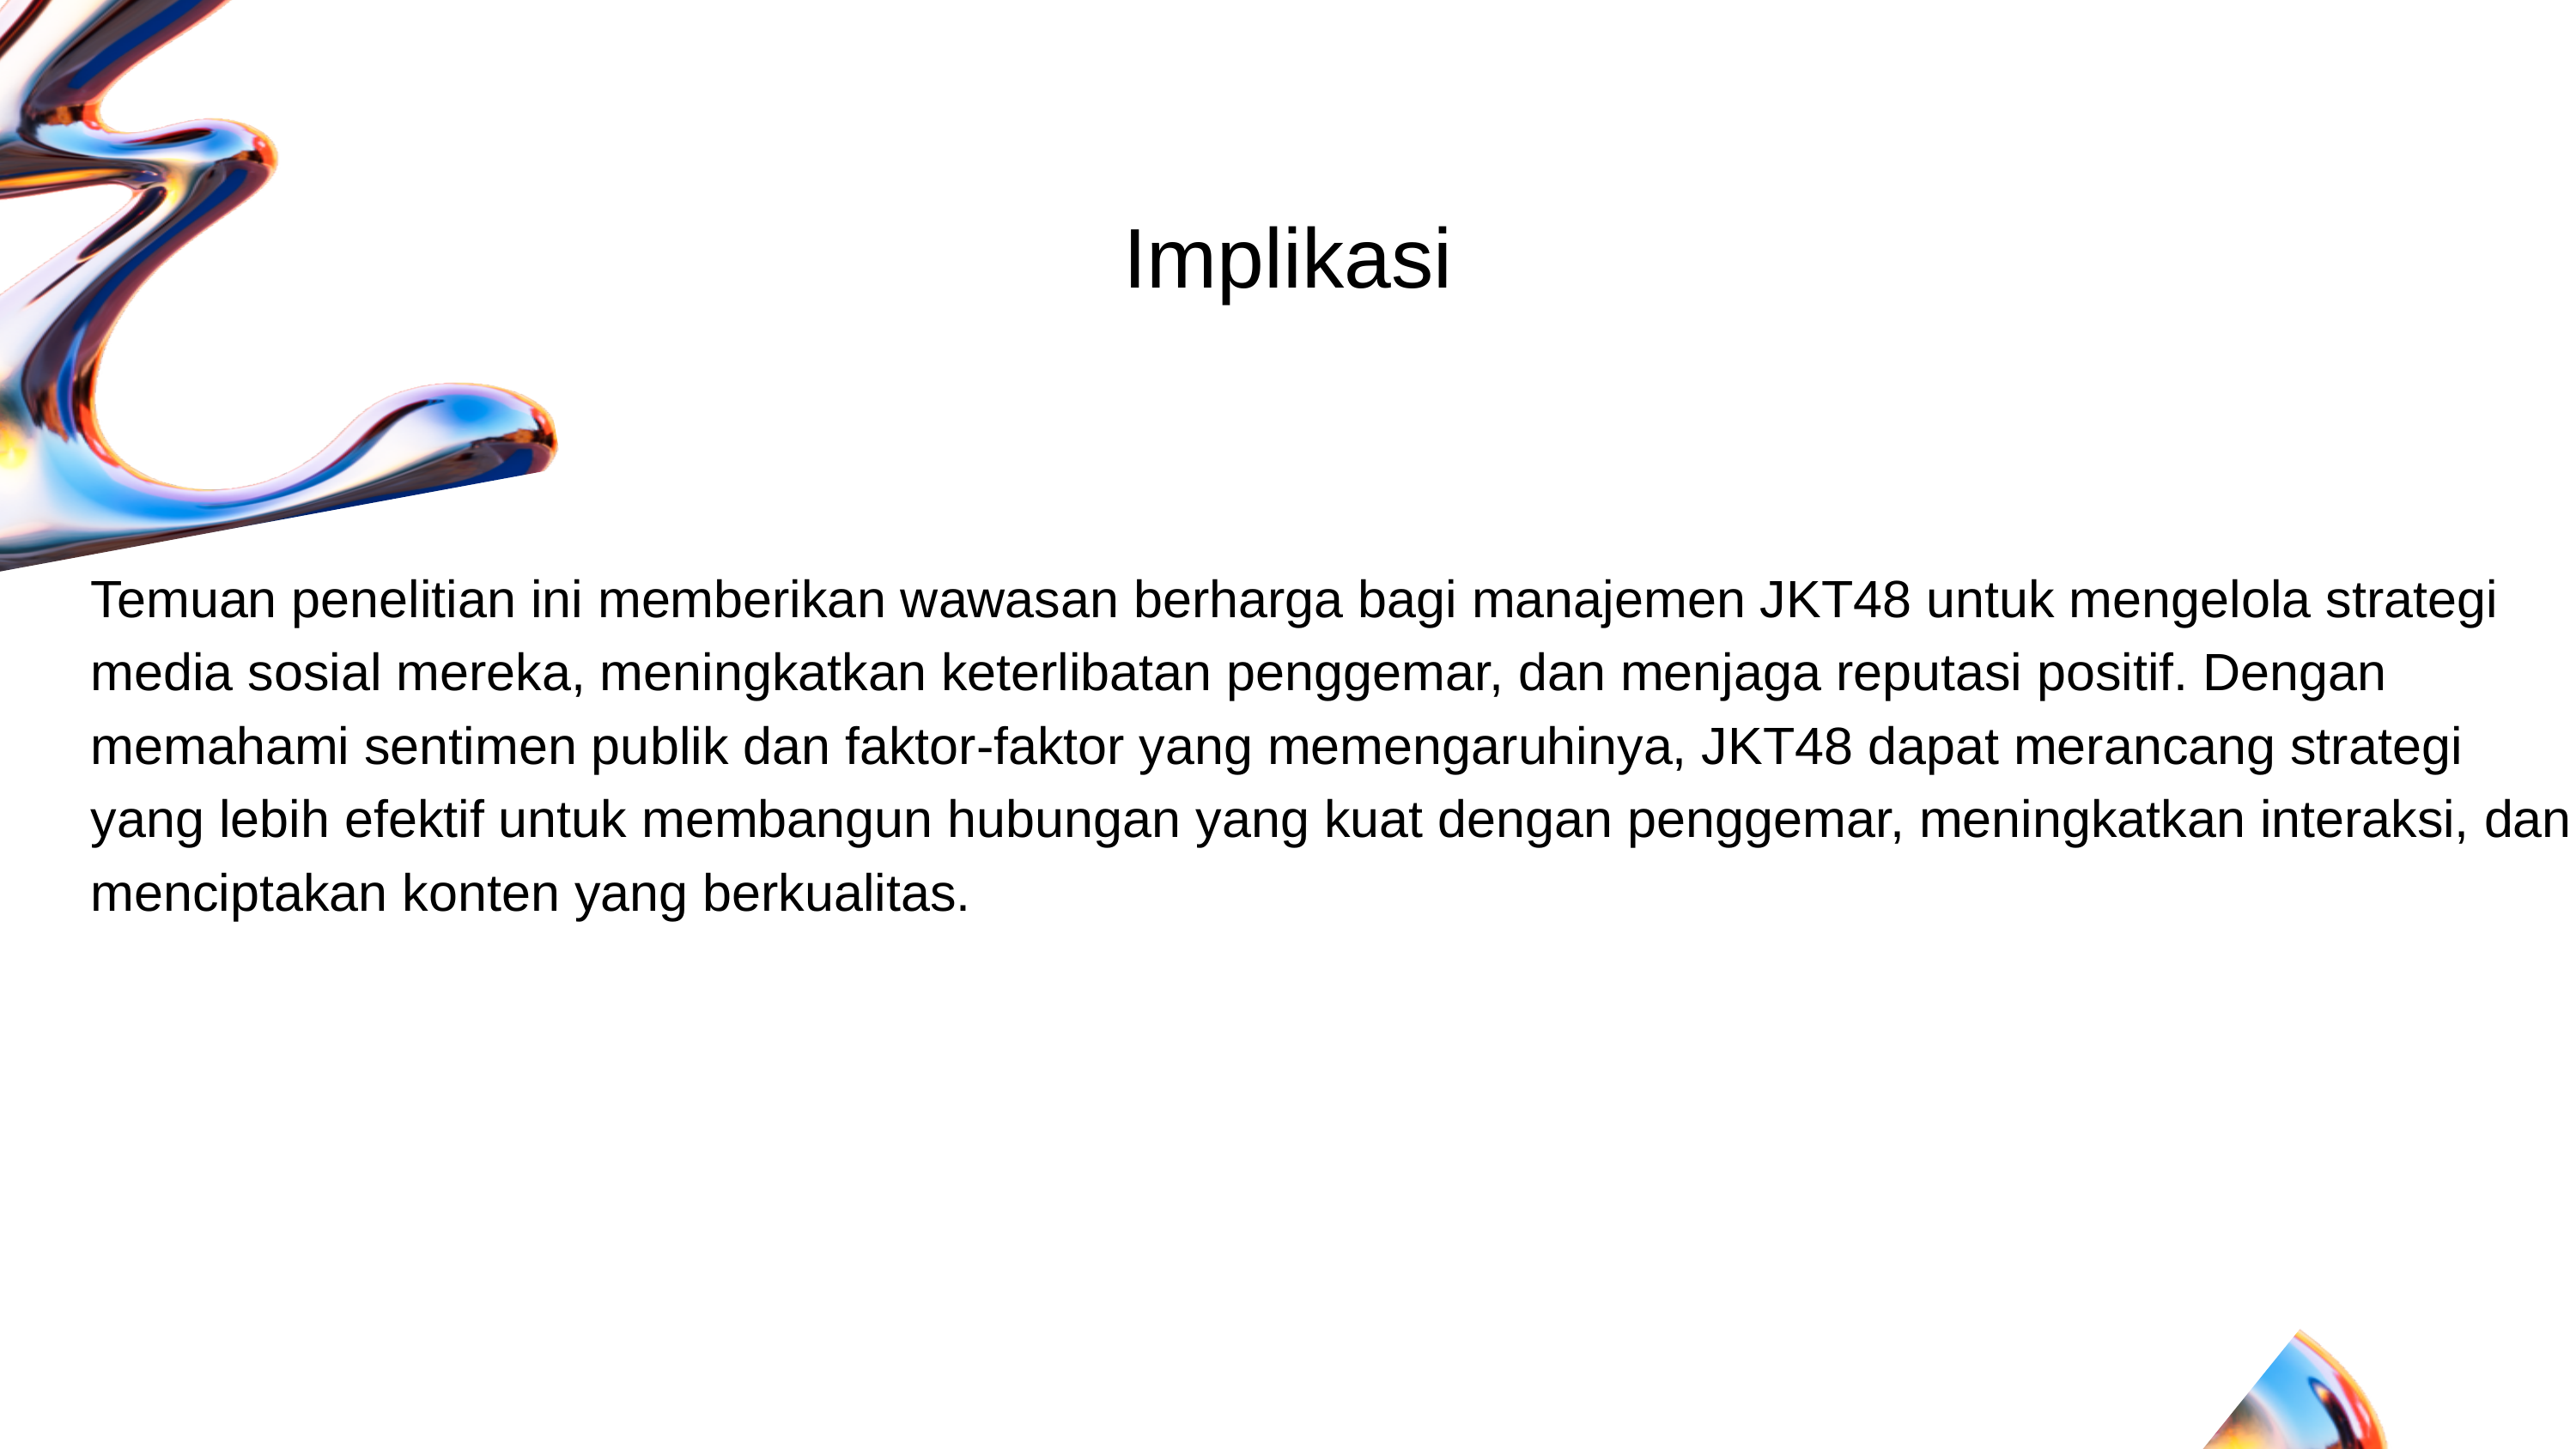

Implikasi
Temuan penelitian ini memberikan wawasan berharga bagi manajemen JKT48 untuk mengelola strategi media sosial mereka, meningkatkan keterlibatan penggemar, dan menjaga reputasi positif. Dengan memahami sentimen publik dan faktor-faktor yang memengaruhinya, JKT48 dapat merancang strategi yang lebih efektif untuk membangun hubungan yang kuat dengan penggemar, meningkatkan interaksi, dan menciptakan konten yang berkualitas.